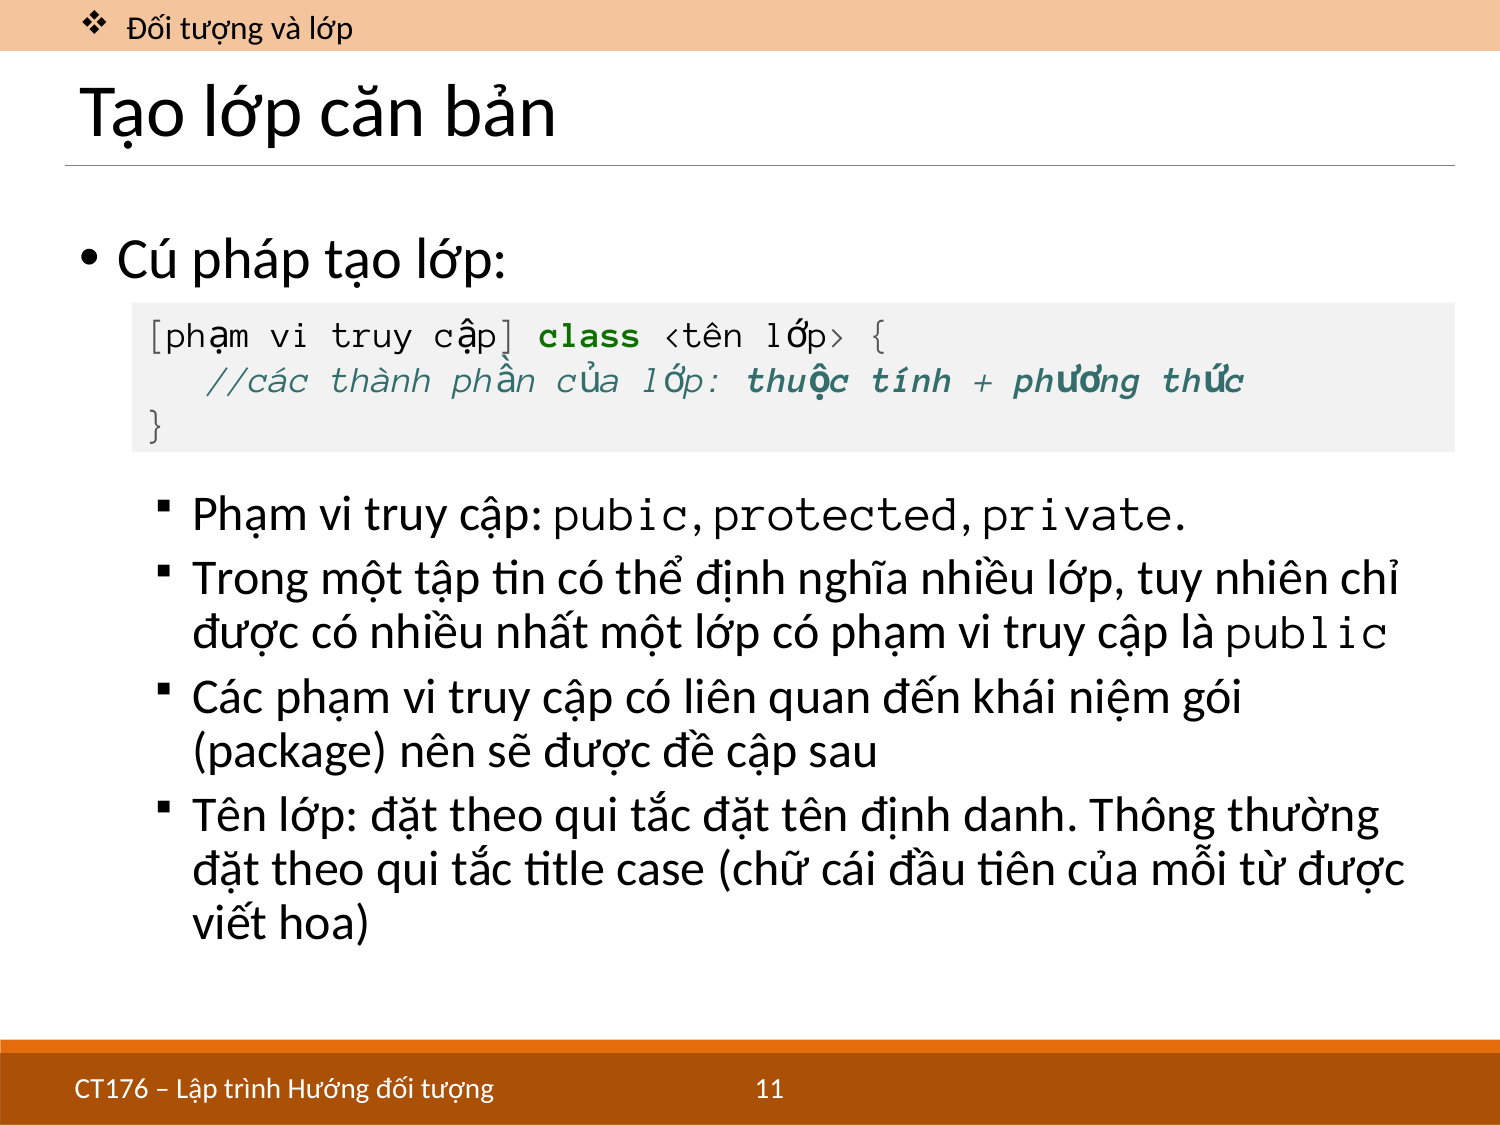

Đối tượng và lớp
# Tạo lớp căn bản
Cú pháp tạo lớp:

Phạm vi truy cập: pubic, protected, private.
Trong một tập tin có thể định nghĩa nhiều lớp, tuy nhiên chỉ được có nhiều nhất một lớp có phạm vi truy cập là public
Các phạm vi truy cập có liên quan đến khái niệm gói (package) nên sẽ được đề cập sau
Tên lớp: đặt theo qui tắc đặt tên định danh. Thông thường đặt theo qui tắc title case (chữ cái đầu tiên của mỗi từ được viết hoa)

[phạm vi truy cập] class <tên lớp> {
   //các thành phần của lớp: thuộc tính + phương thức
}